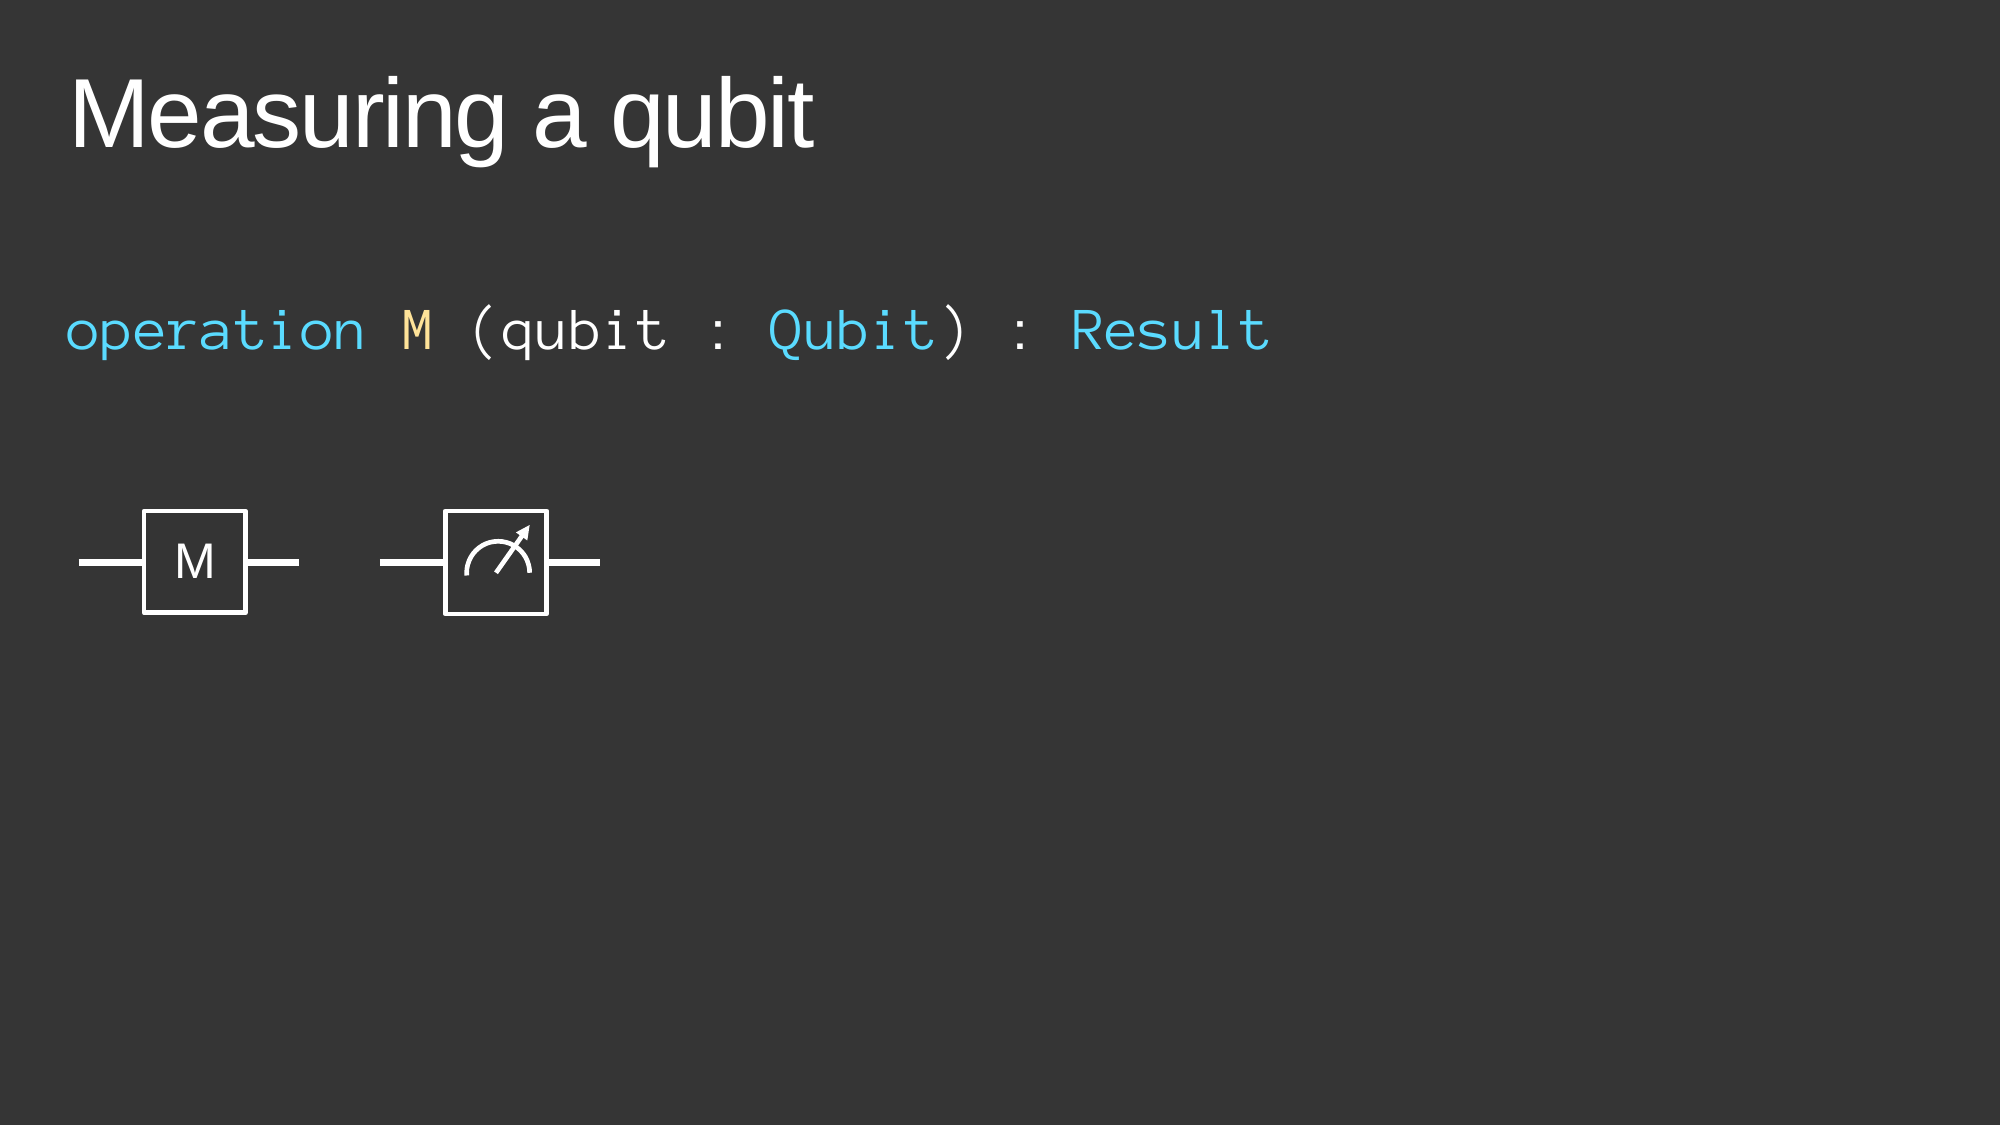

# Measuring a qubit
operation M (qubit : Qubit) : Result
M